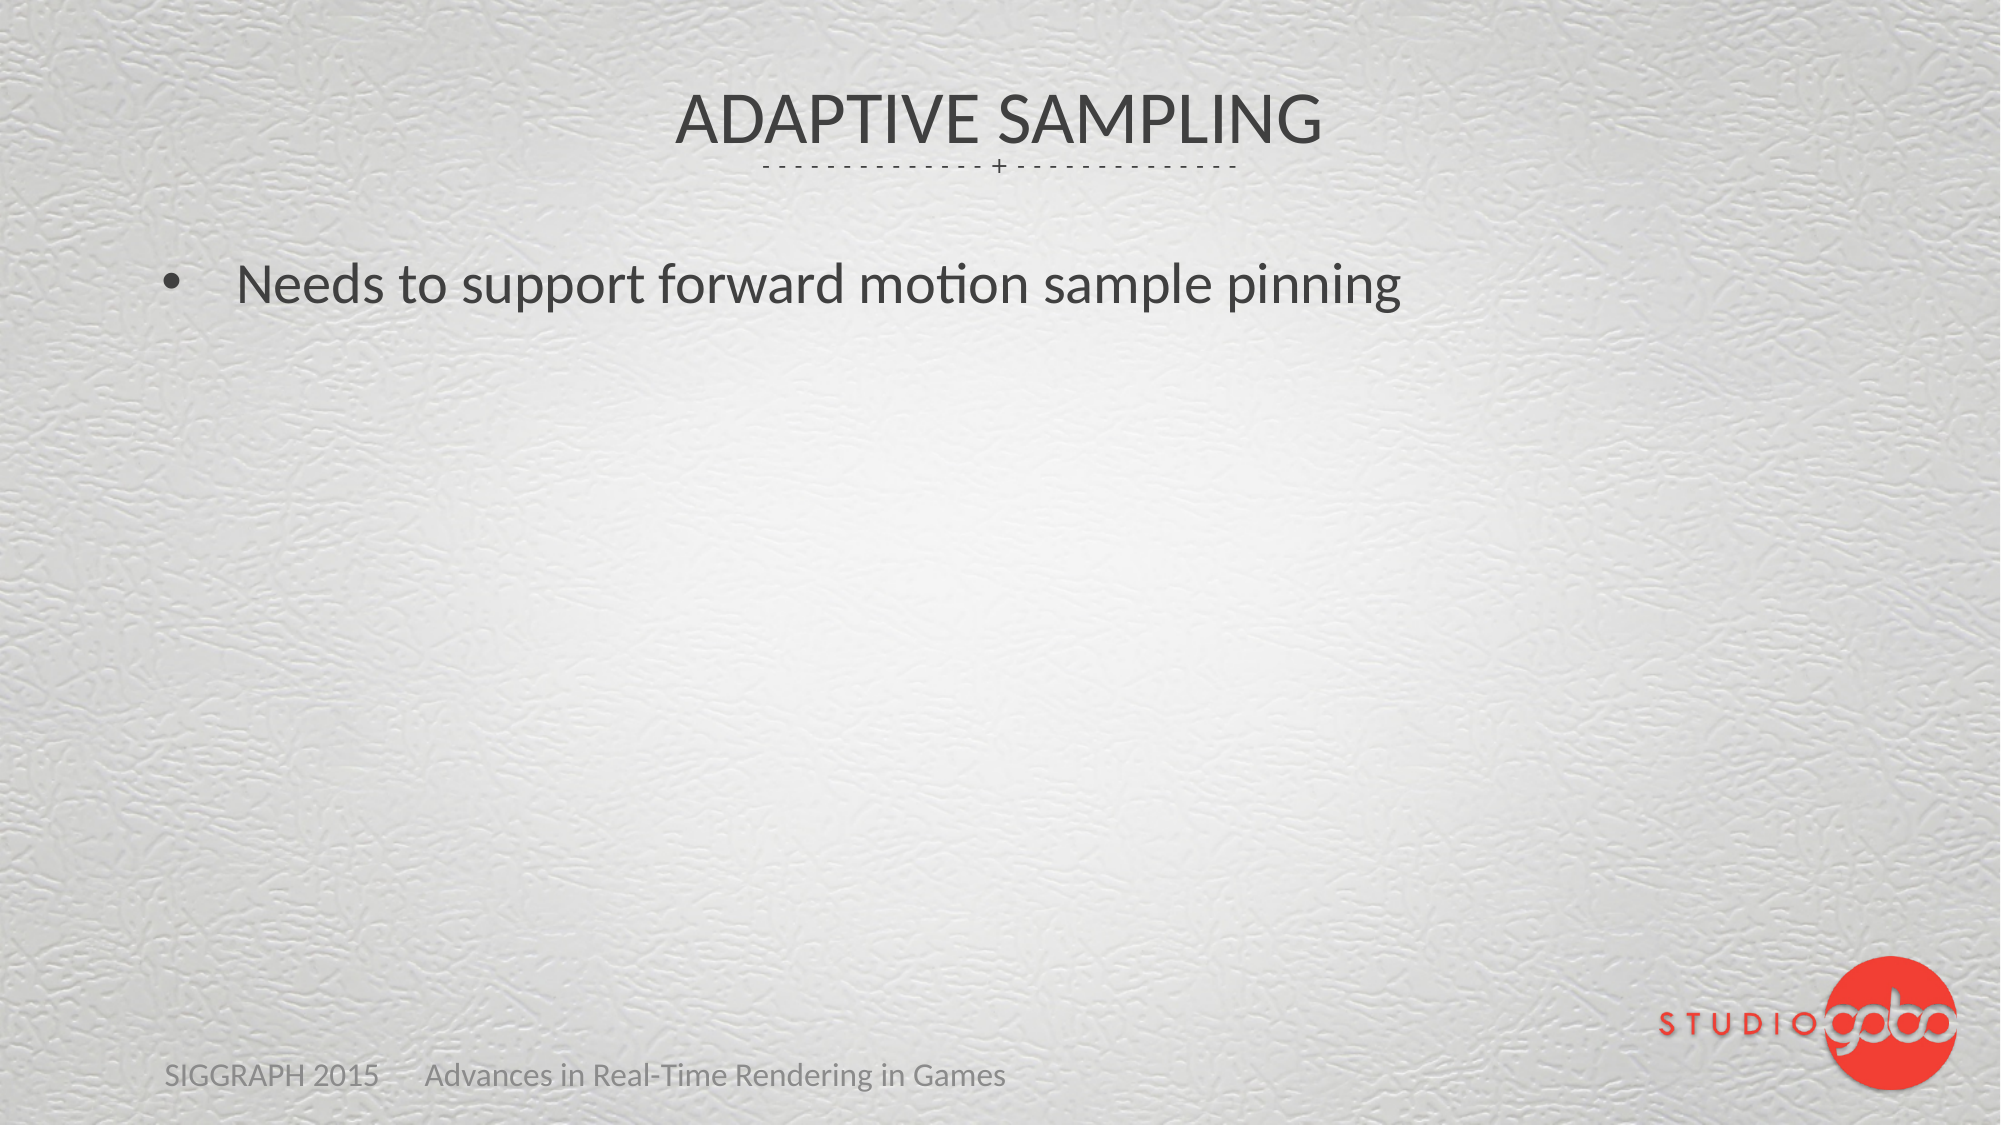

# Adaptive Sampling
Needs to support forward motion sample pinning

SIGGRAPH 2015      Advances in Real-Time Rendering in Games